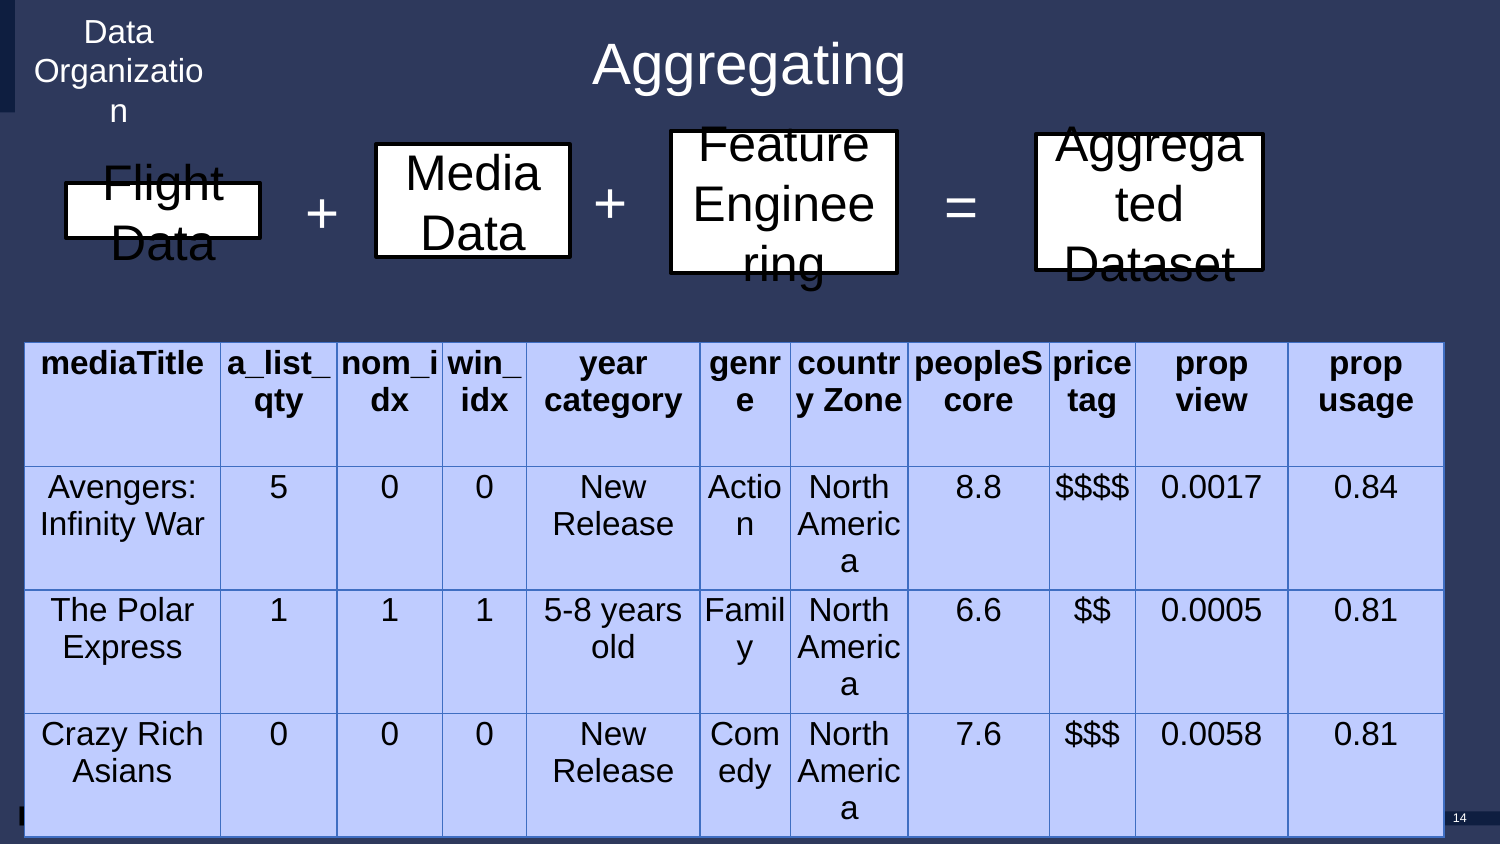

Data Organization
Aggregating
Feature Engineering
Aggregated Dataset
Media Data
+
=
+
Flight Data

| mediaTitle | a\_list\_qty | nom\_idx | win\_idx | year category | genre | country Zone | peopleScore | price tag | prop view | prop usage |
| --- | --- | --- | --- | --- | --- | --- | --- | --- | --- | --- |
| Avengers: Infinity War | 5 | 0 | 0 | New Release | Action | North America | 8.8 | $$$$ | 0.0017 | 0.84 |
| The Polar Express | 1 | 1 | 1 | 5-8 years old | Family | North America | 6.6 | $$ | 0.0005 | 0.81 |
| Crazy Rich Asians | 0 | 0 | 0 | New Release | Comedy | North America | 7.6 | $$$ | 0.0058 | 0.81 |
14